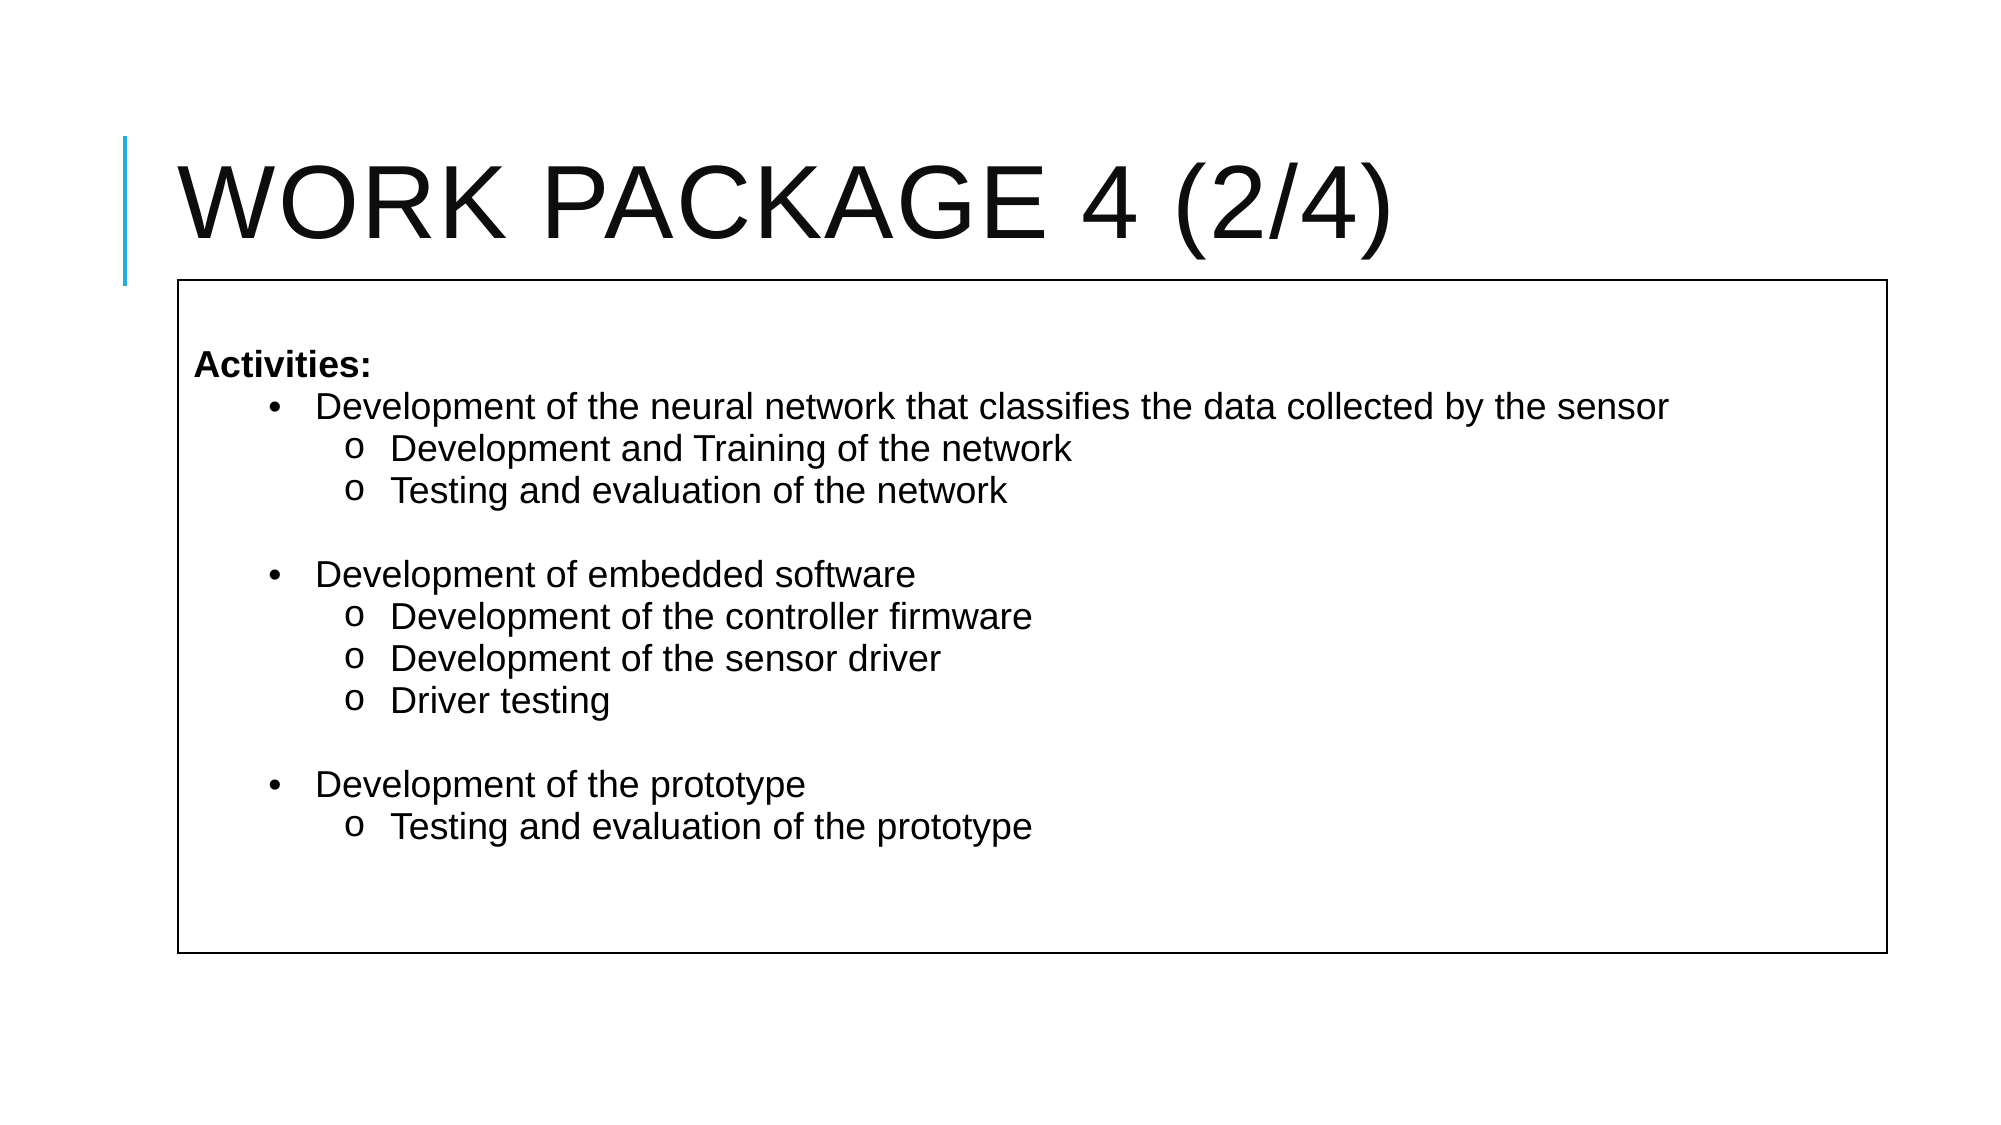

# WORK PACKAGE 4 (2/4)
| Activities: Development of the neural network that classifies the data collected by the sensor Development and Training of the network Testing and evaluation of the network Development of embedded software Development of the controller firmware Development of the sensor driver Driver testing Development of the prototype Testing and evaluation of the prototype |
| --- |